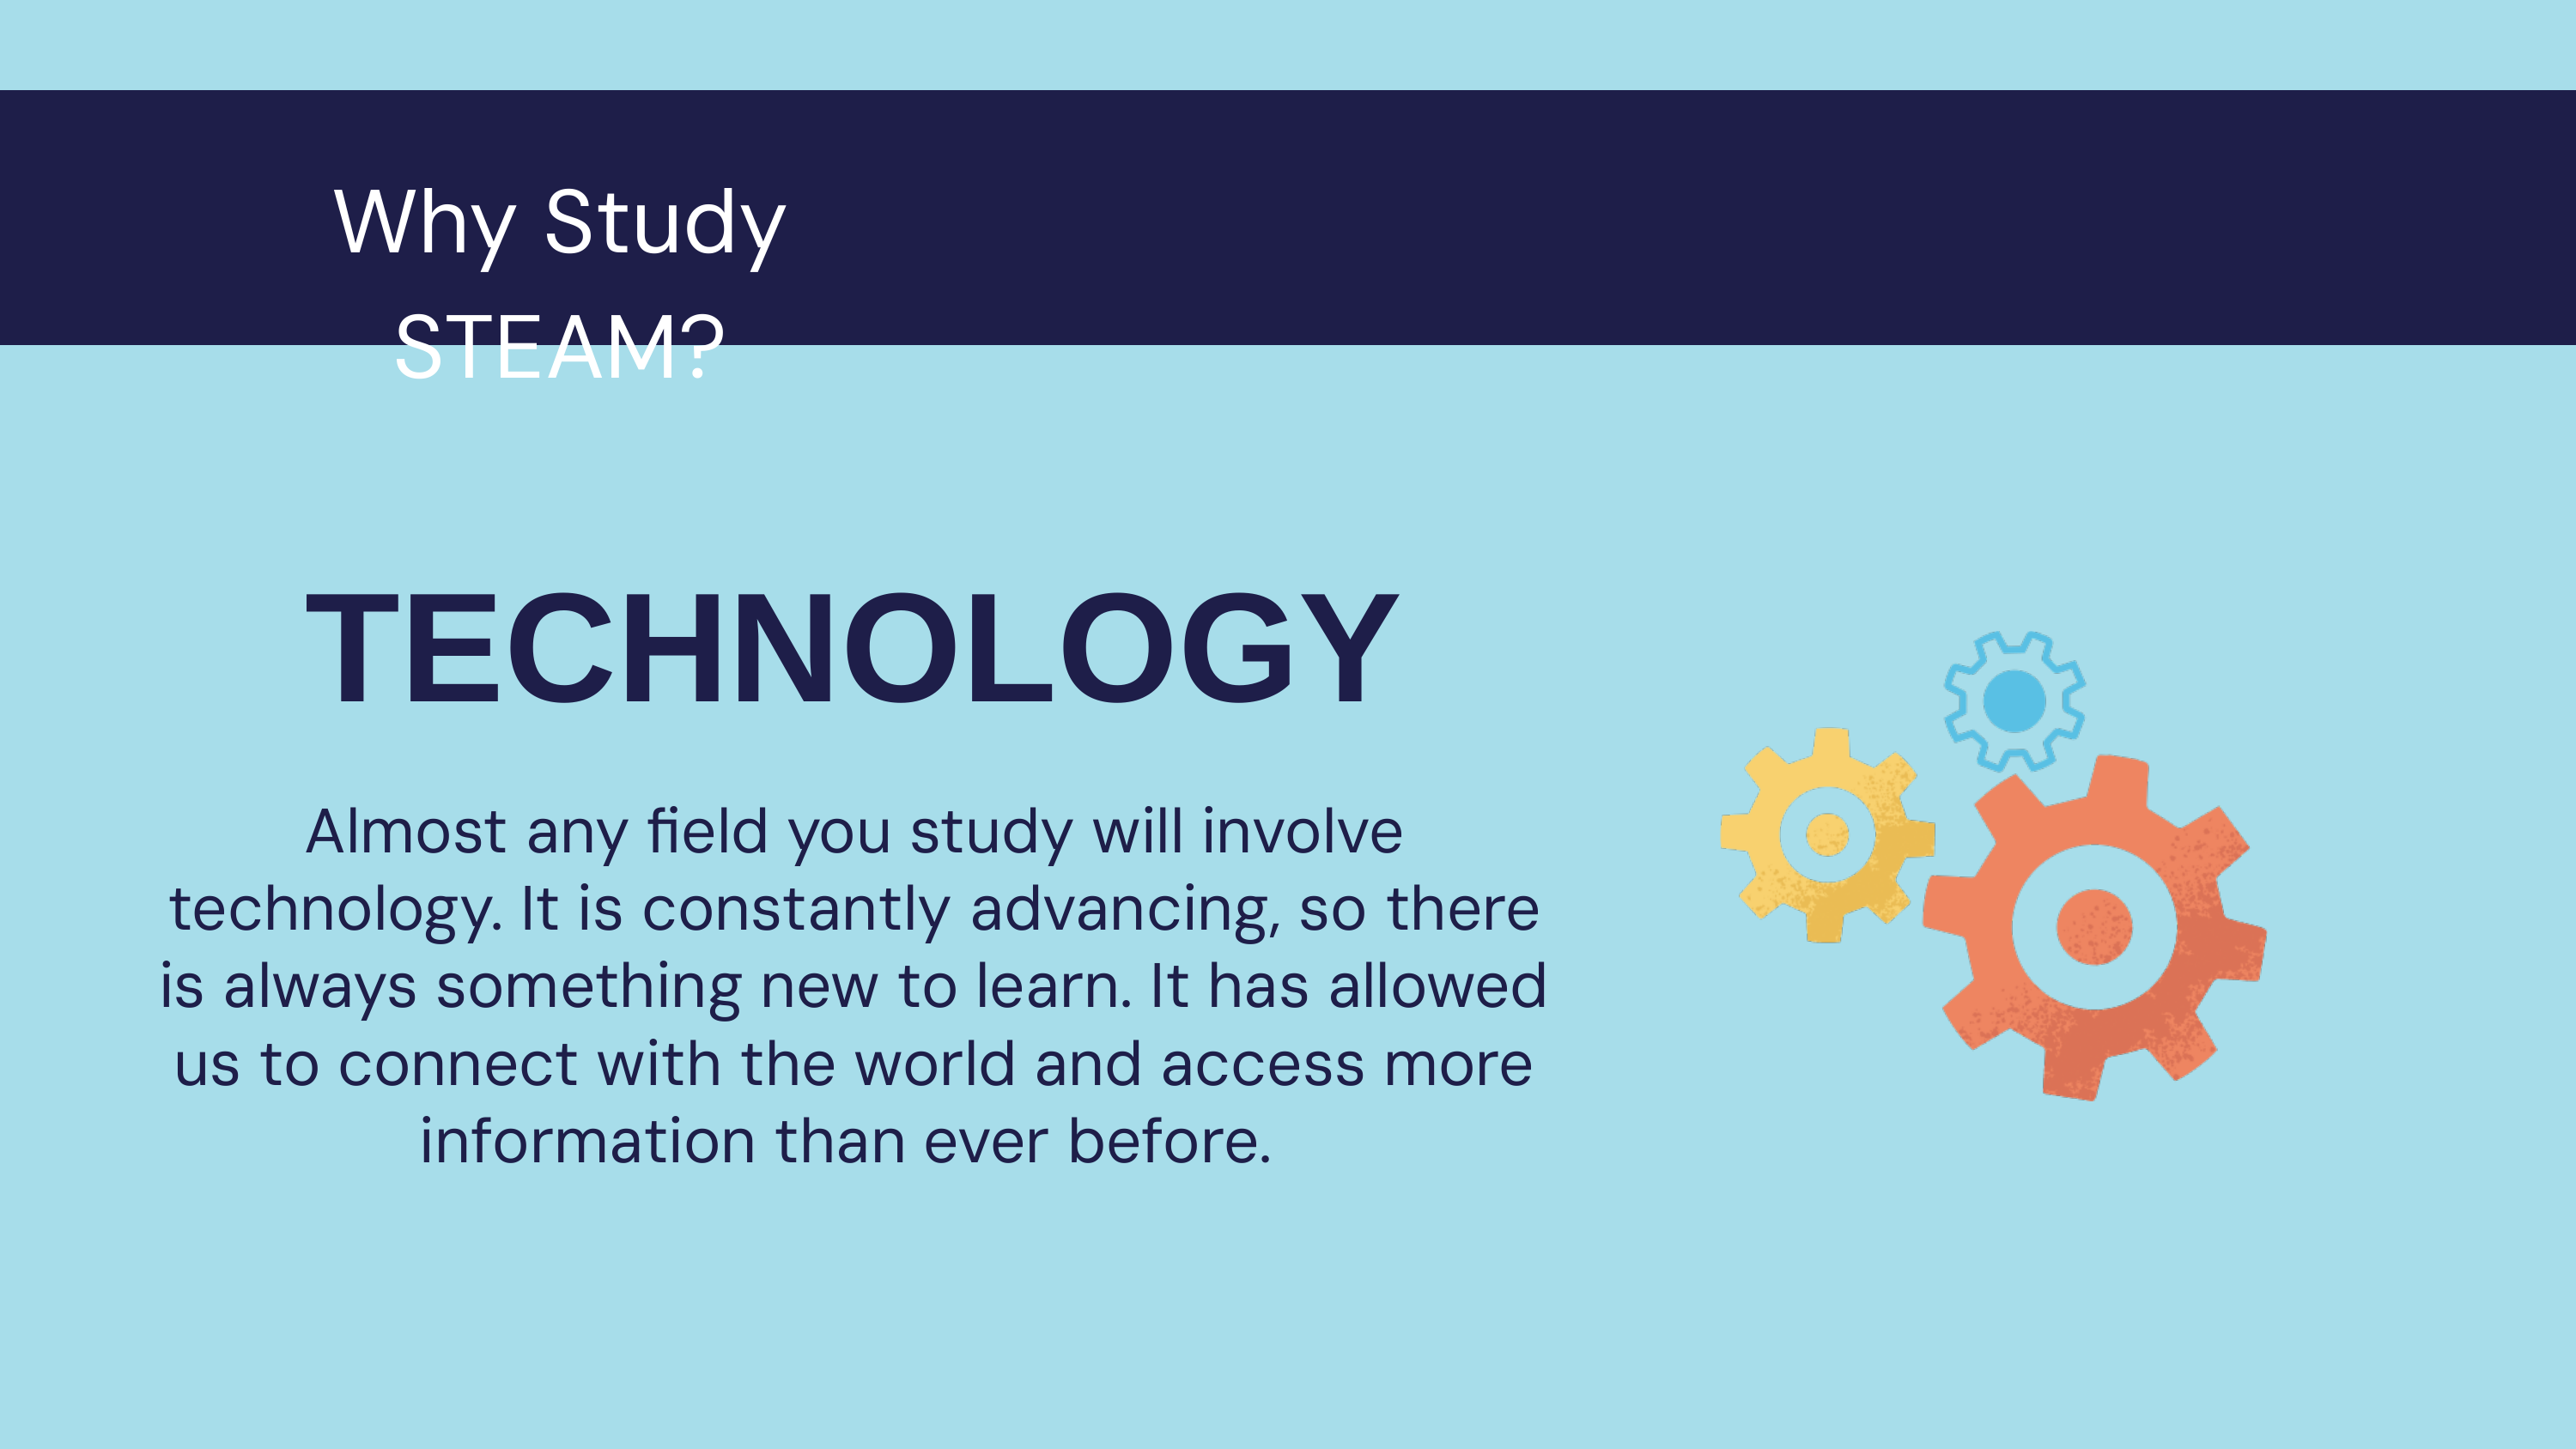

Why Study STEAM?
TECHNOLOGY

Almost any field you study will involve technology. It is constantly advancing, so there is always something new to learn. It has allowed us to connect with the world and access more information than ever before.